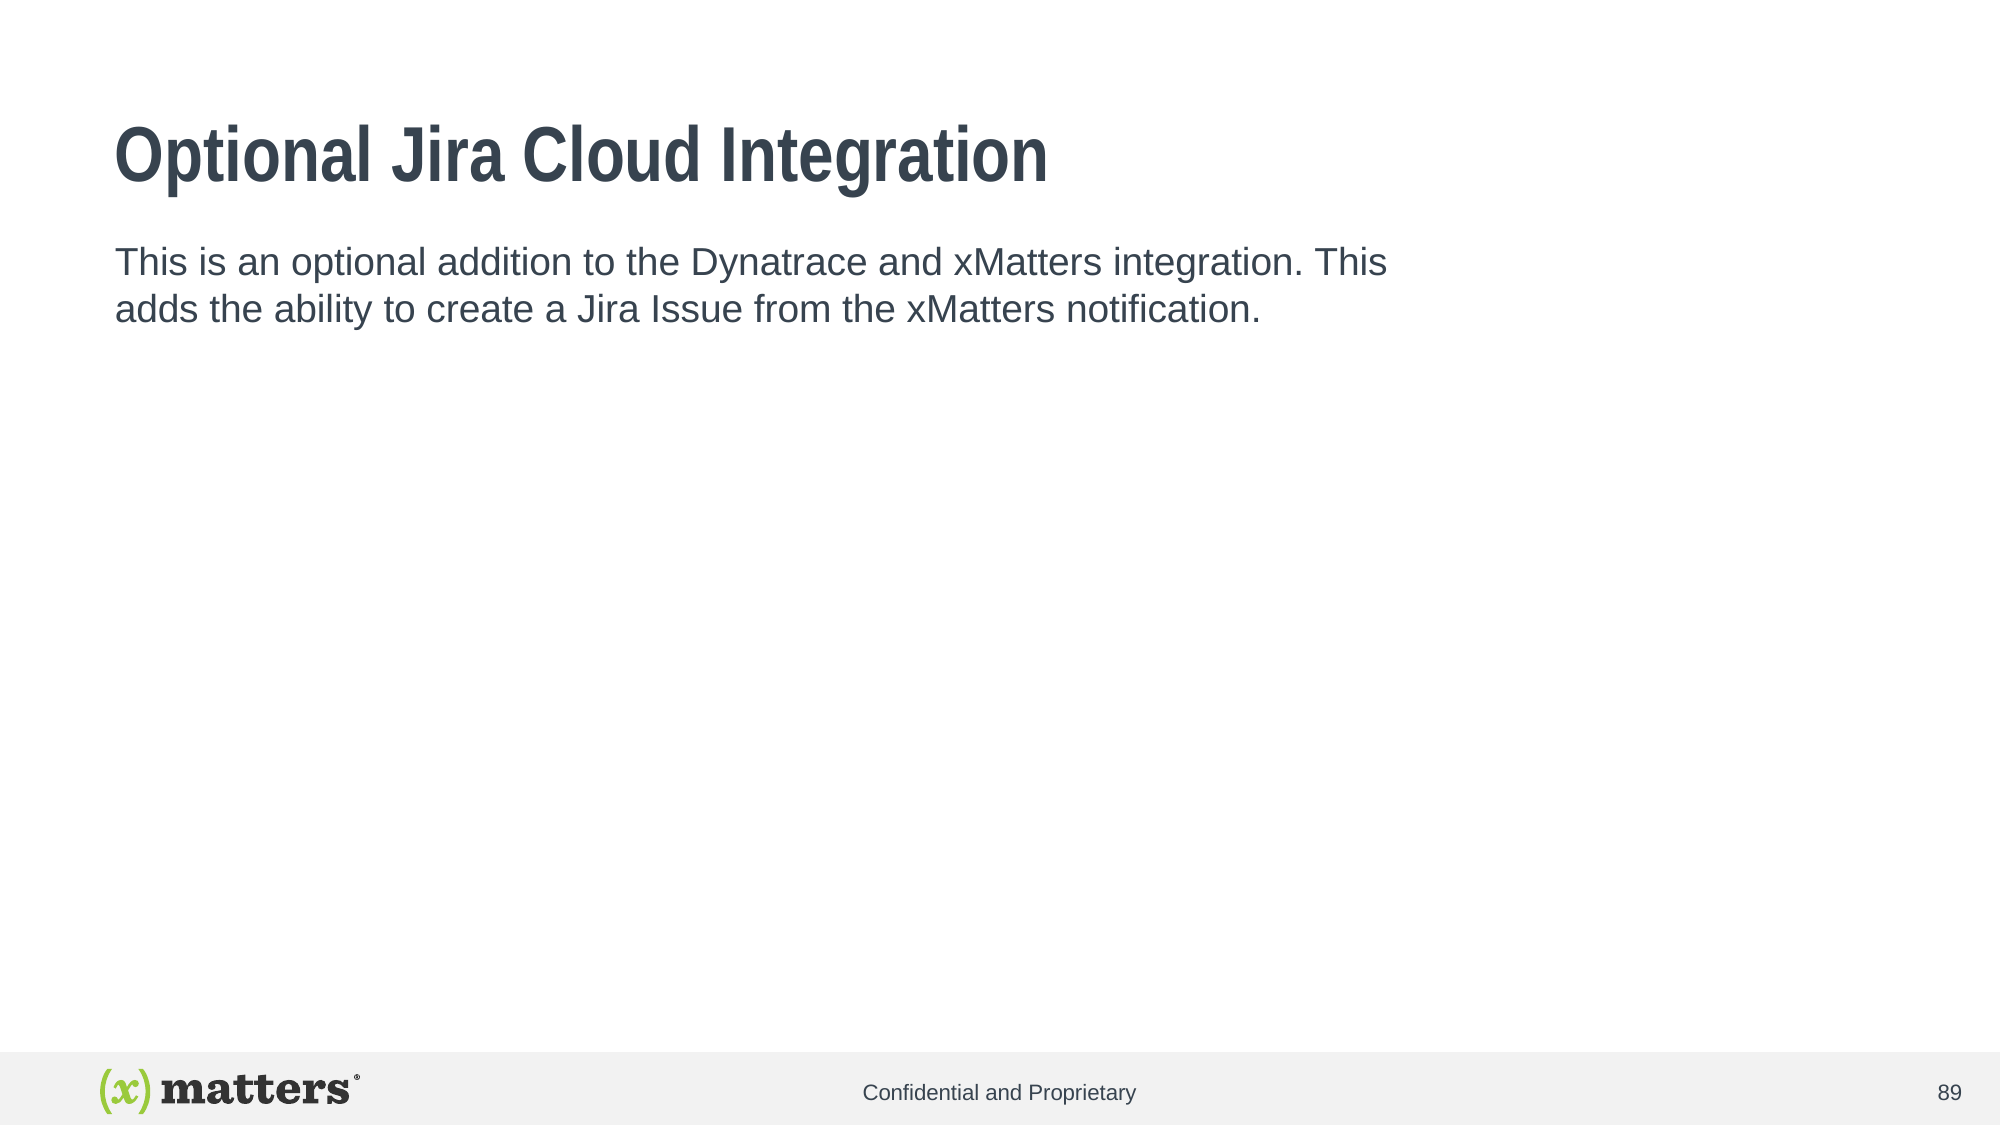

# Optional Jira Cloud Integration
This is an optional addition to the Dynatrace and xMatters integration. This adds the ability to create a Jira Issue from the xMatters notification.
Confidential and Proprietary
89